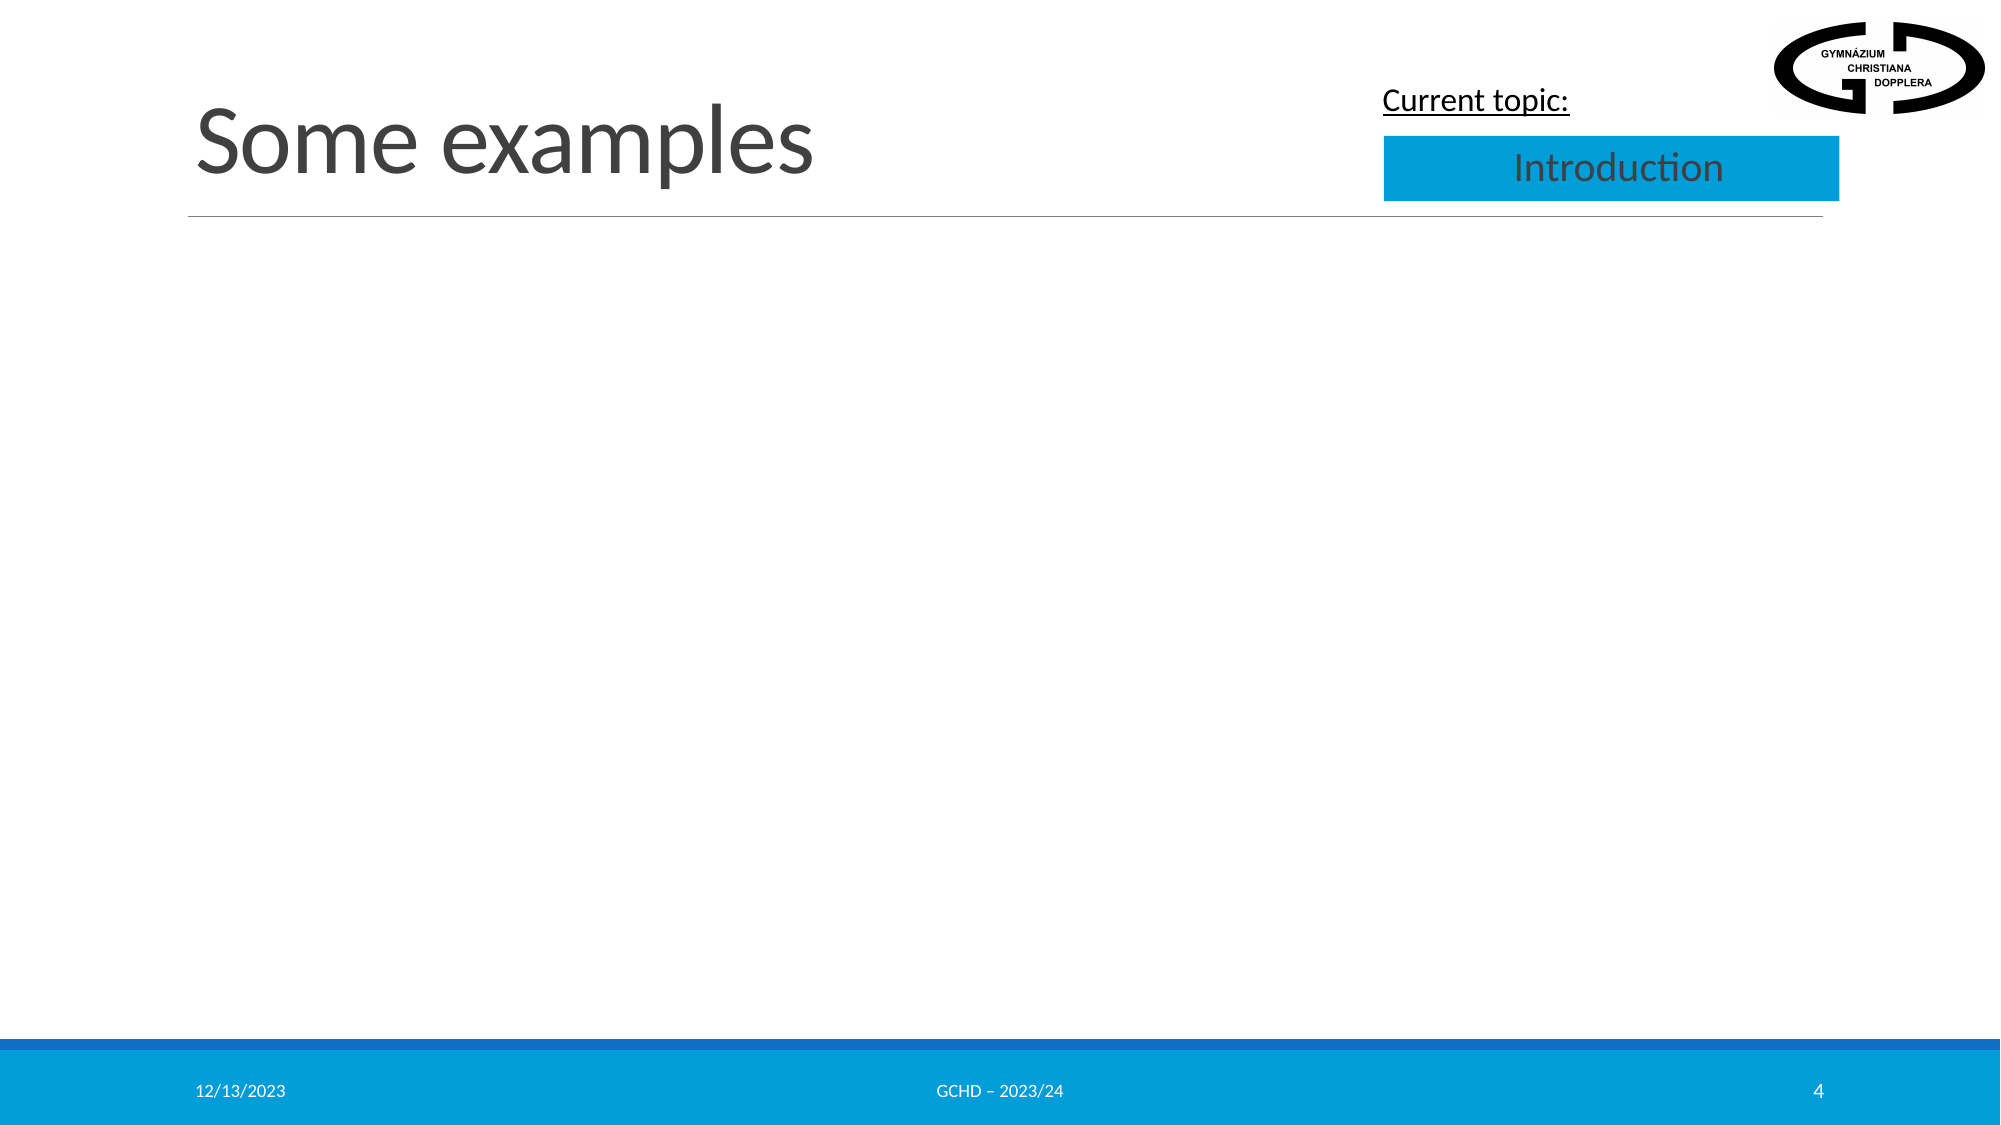

# Some examples
Introduction

12/13/2023
GCHD – 2023/24
4